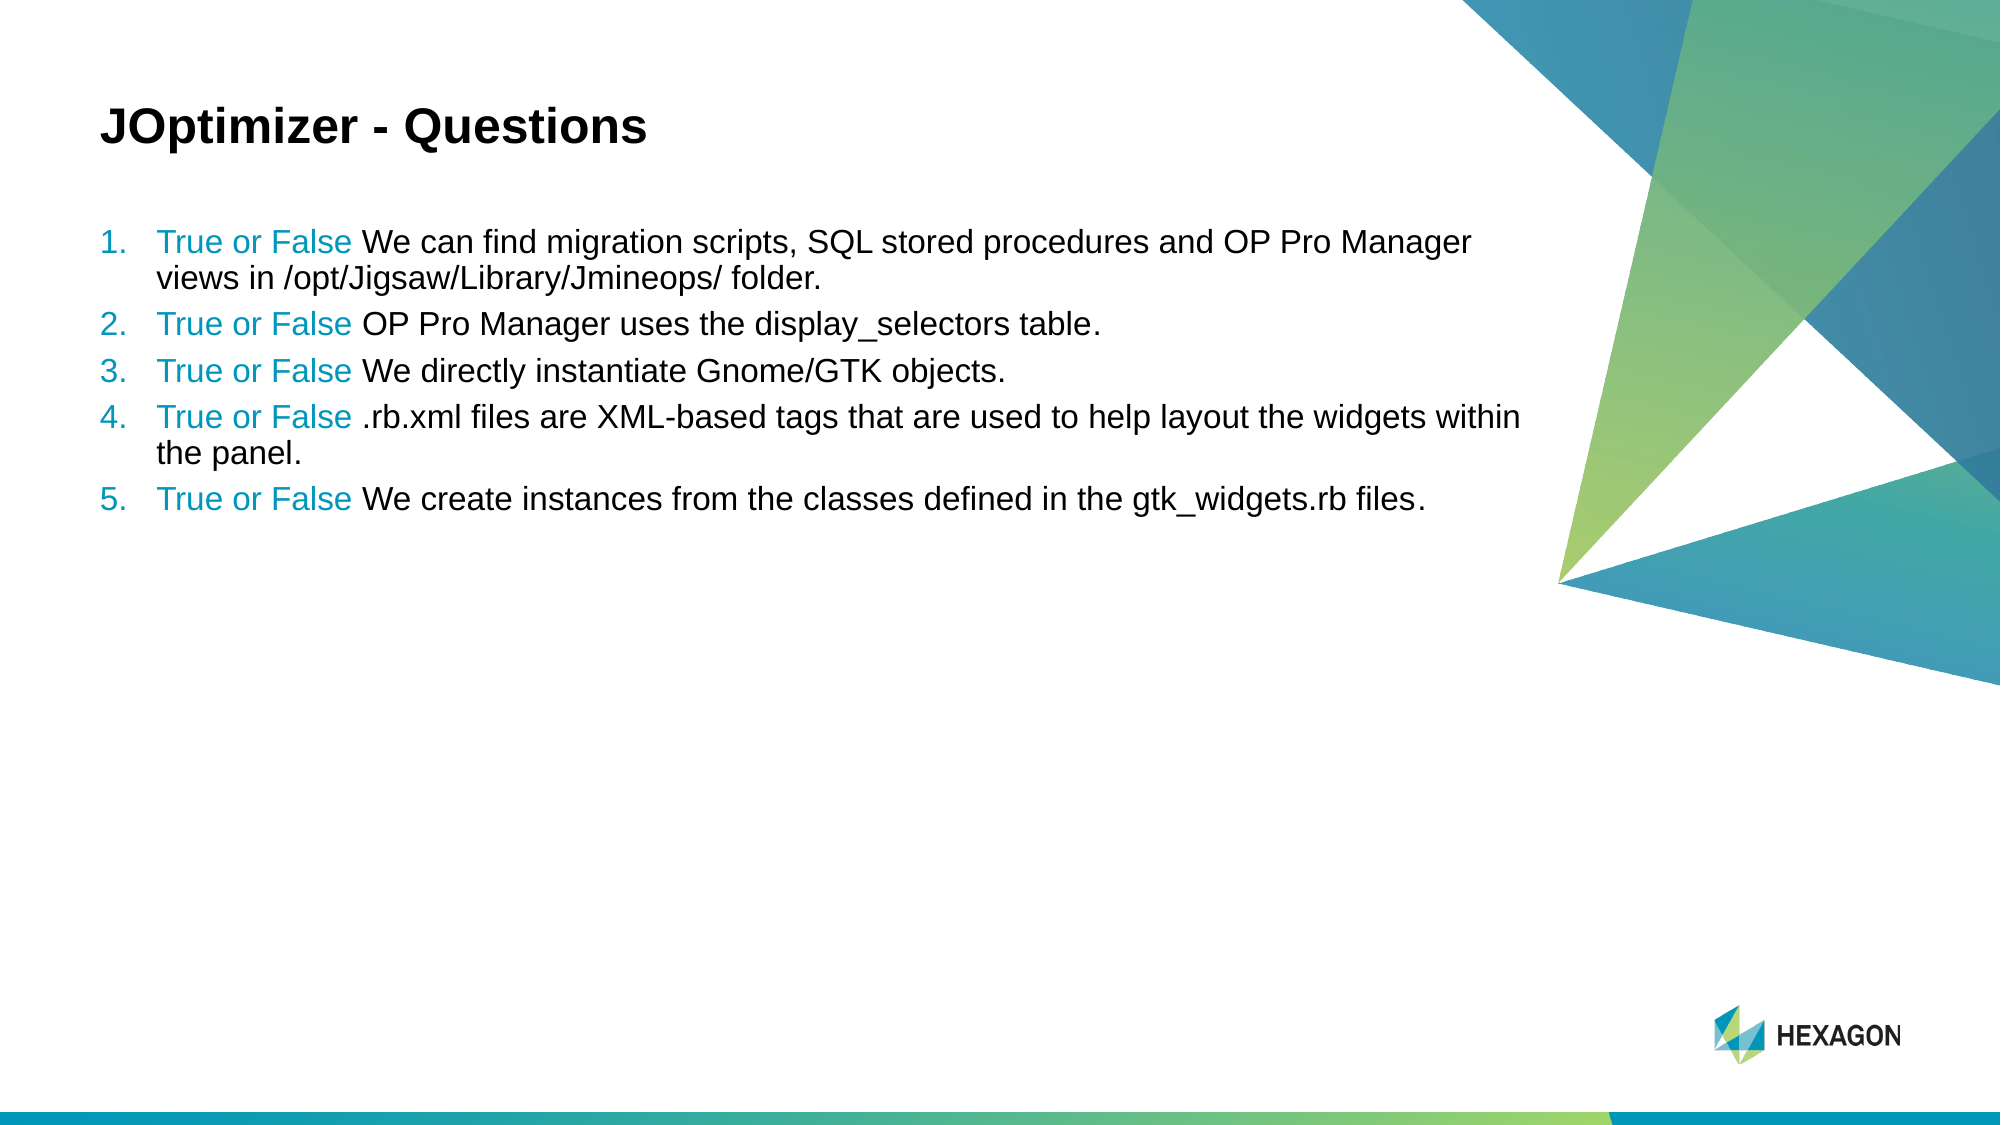

# JOptimizer - Questions
True or False We can find migration scripts, SQL stored procedures and OP Pro Manager views in /opt/Jigsaw/Library/Jmineops/ folder.
True or False OP Pro Manager uses the display_selectors table.
True or False We directly instantiate Gnome/GTK objects.
True or False .rb.xml files are XML-based tags that are used to help layout the widgets within the panel.
True or False We create instances from the classes defined in the gtk_widgets.rb files.